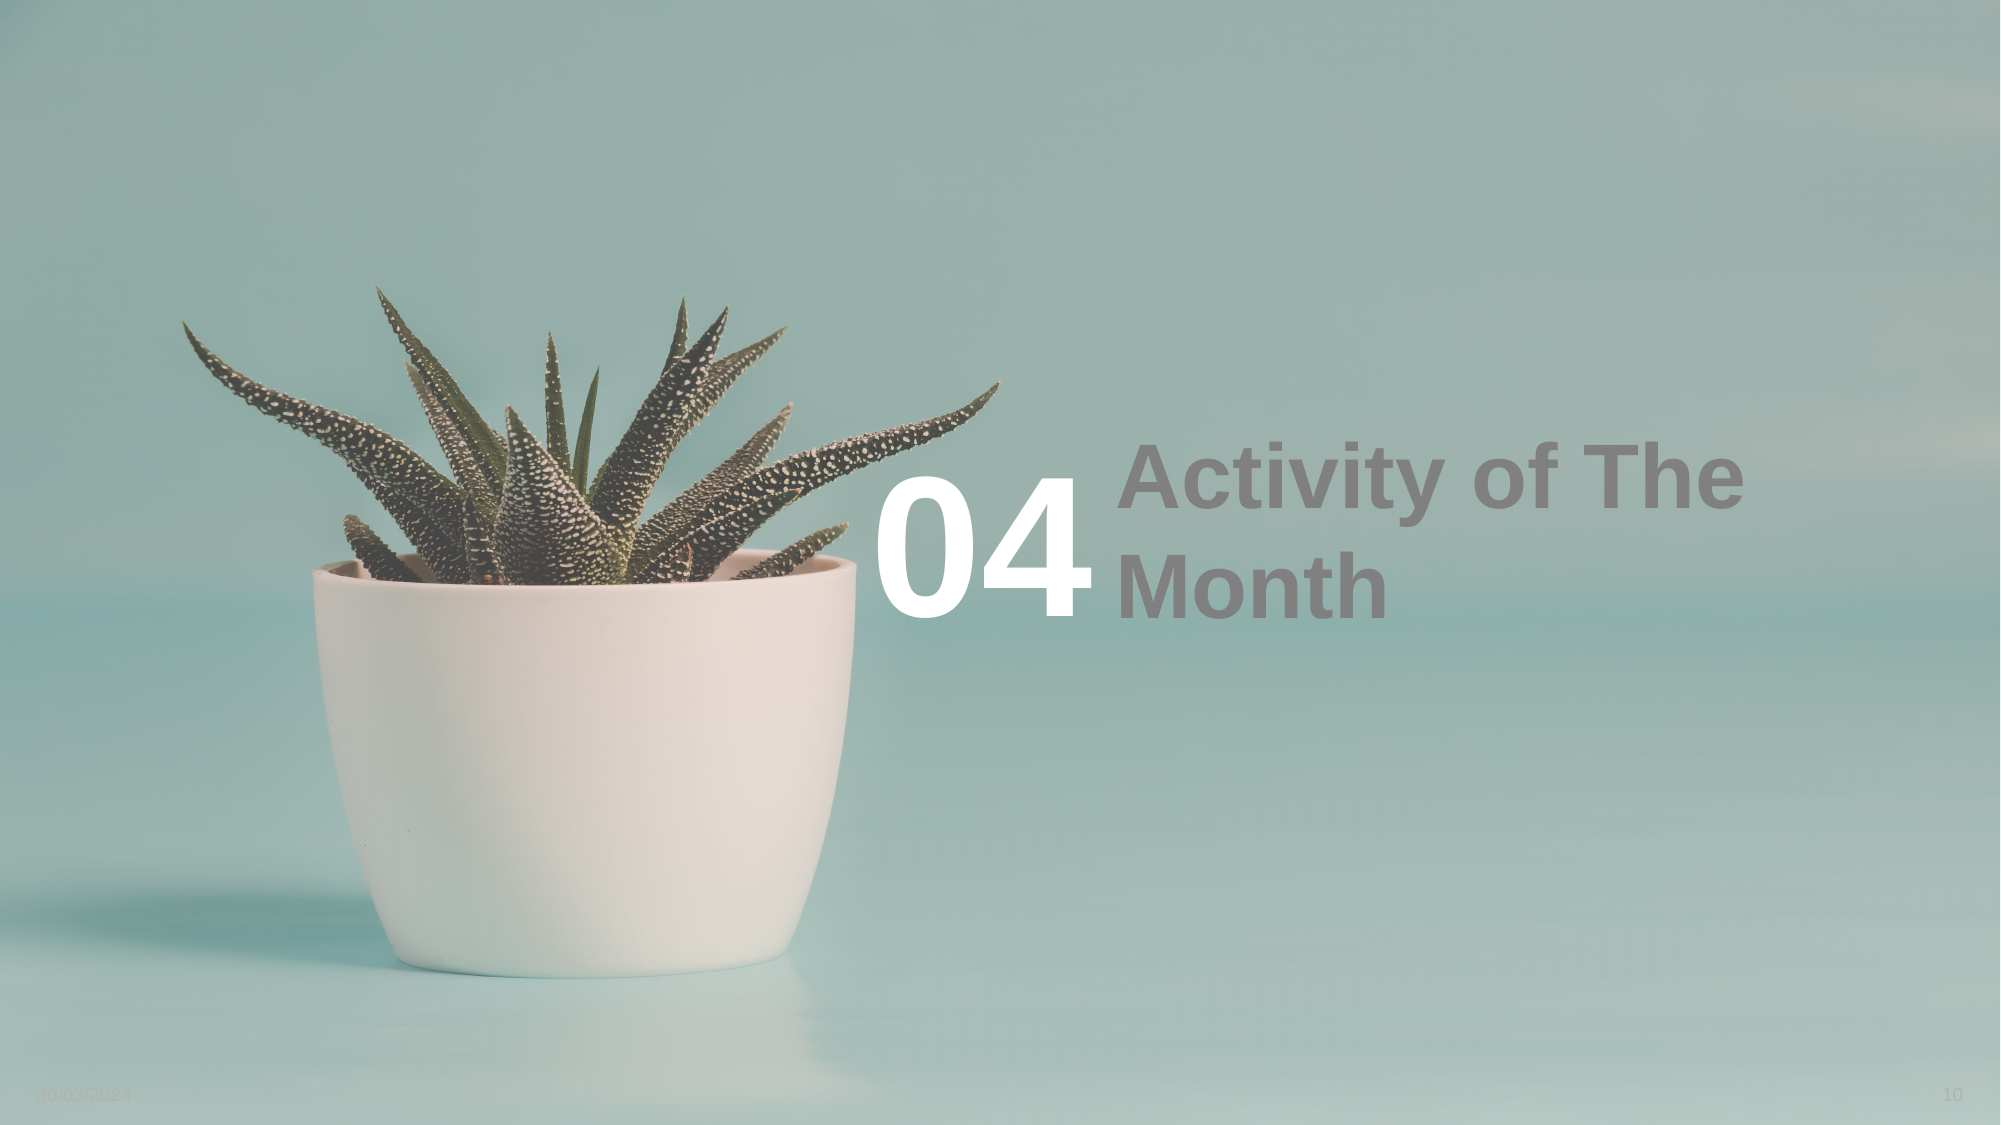

04
Activity of The Month
30/03/2024
10